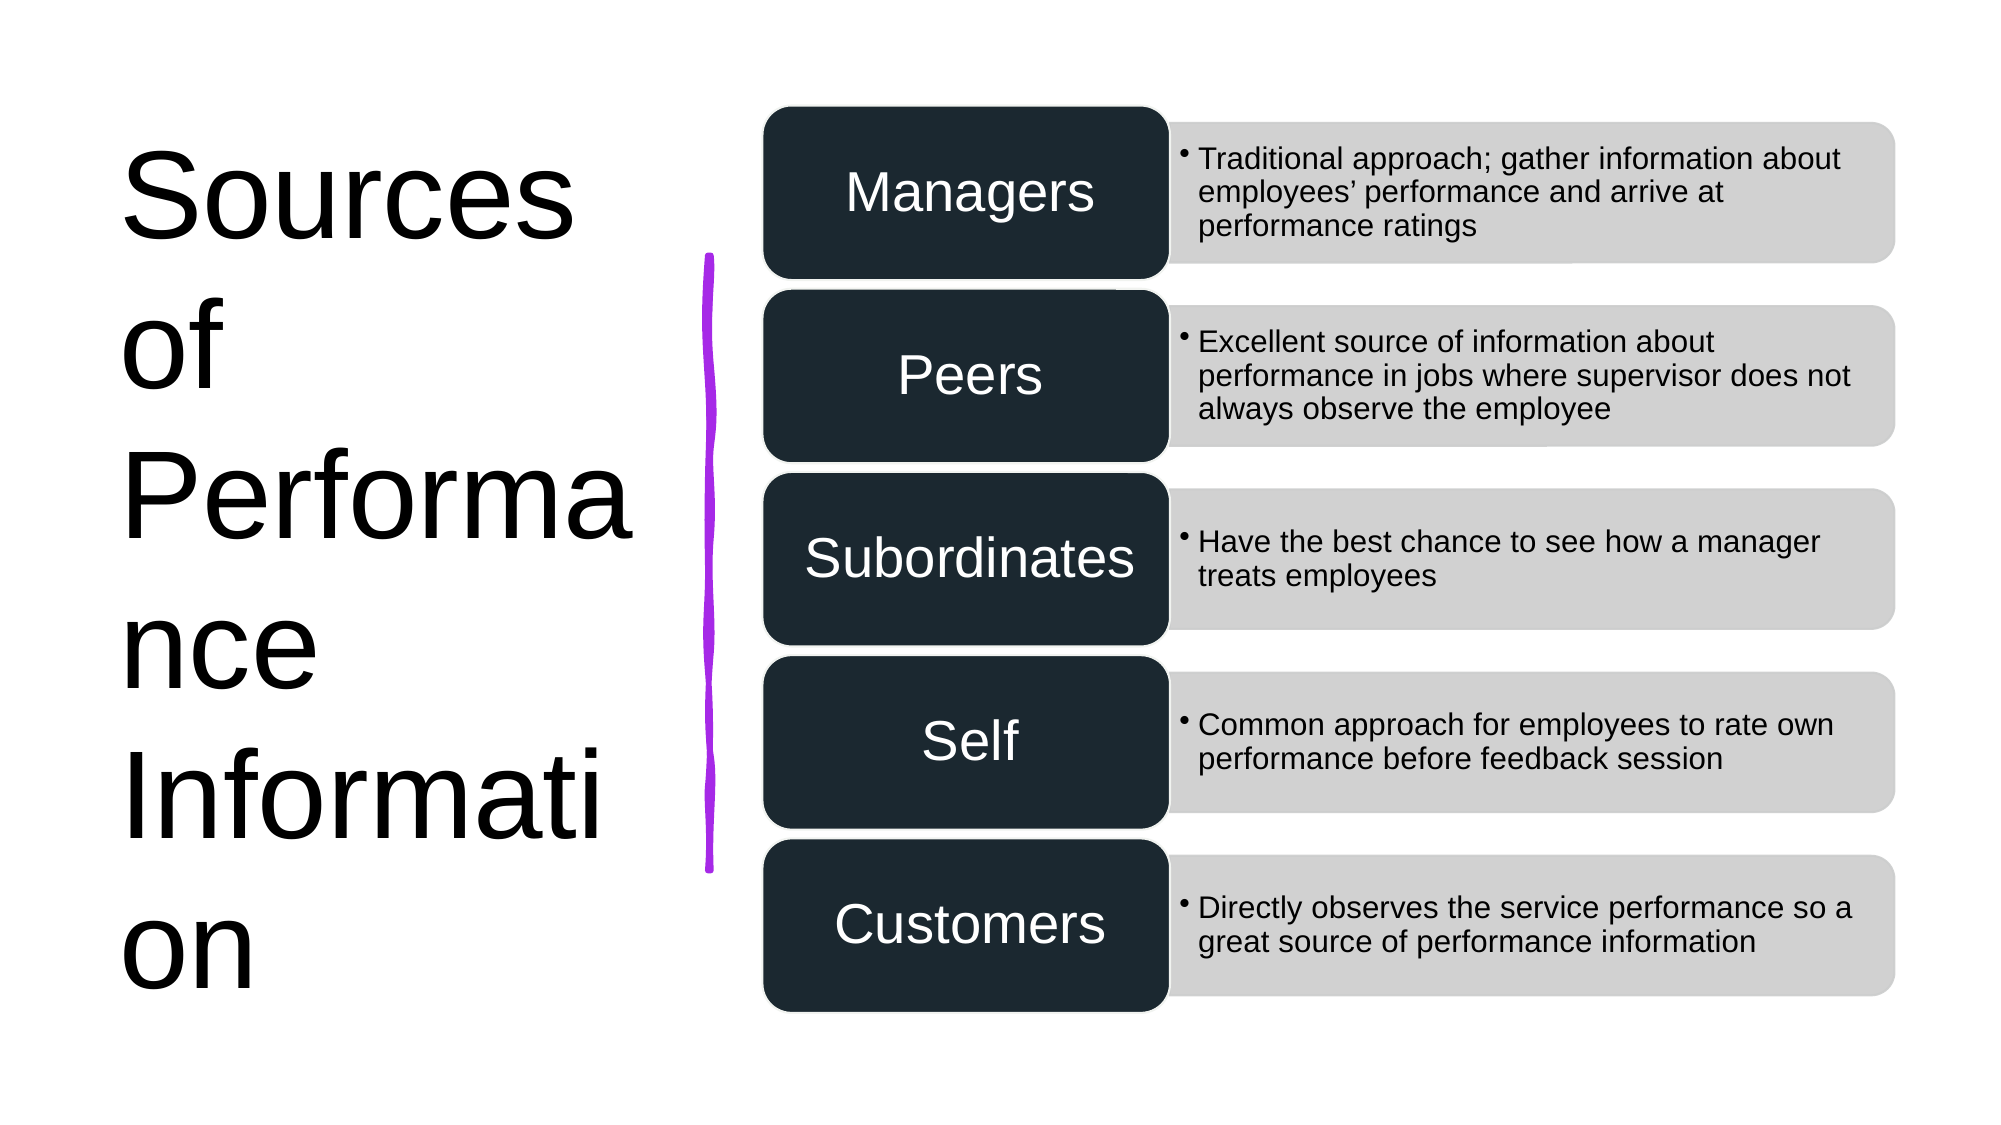

Traditional approach; gather information about employees’ performance and arrive at performance ratings
Managers
Excellent source of information about performance in jobs where supervisor does not always observe the employee
Peers
Have the best chance to see how a manager treats employees
Subordinates
Common approach for employees to rate own performance before feedback session
Self
Directly observes the service performance so a great source of performance information
Customers
# Sources of Performance Information